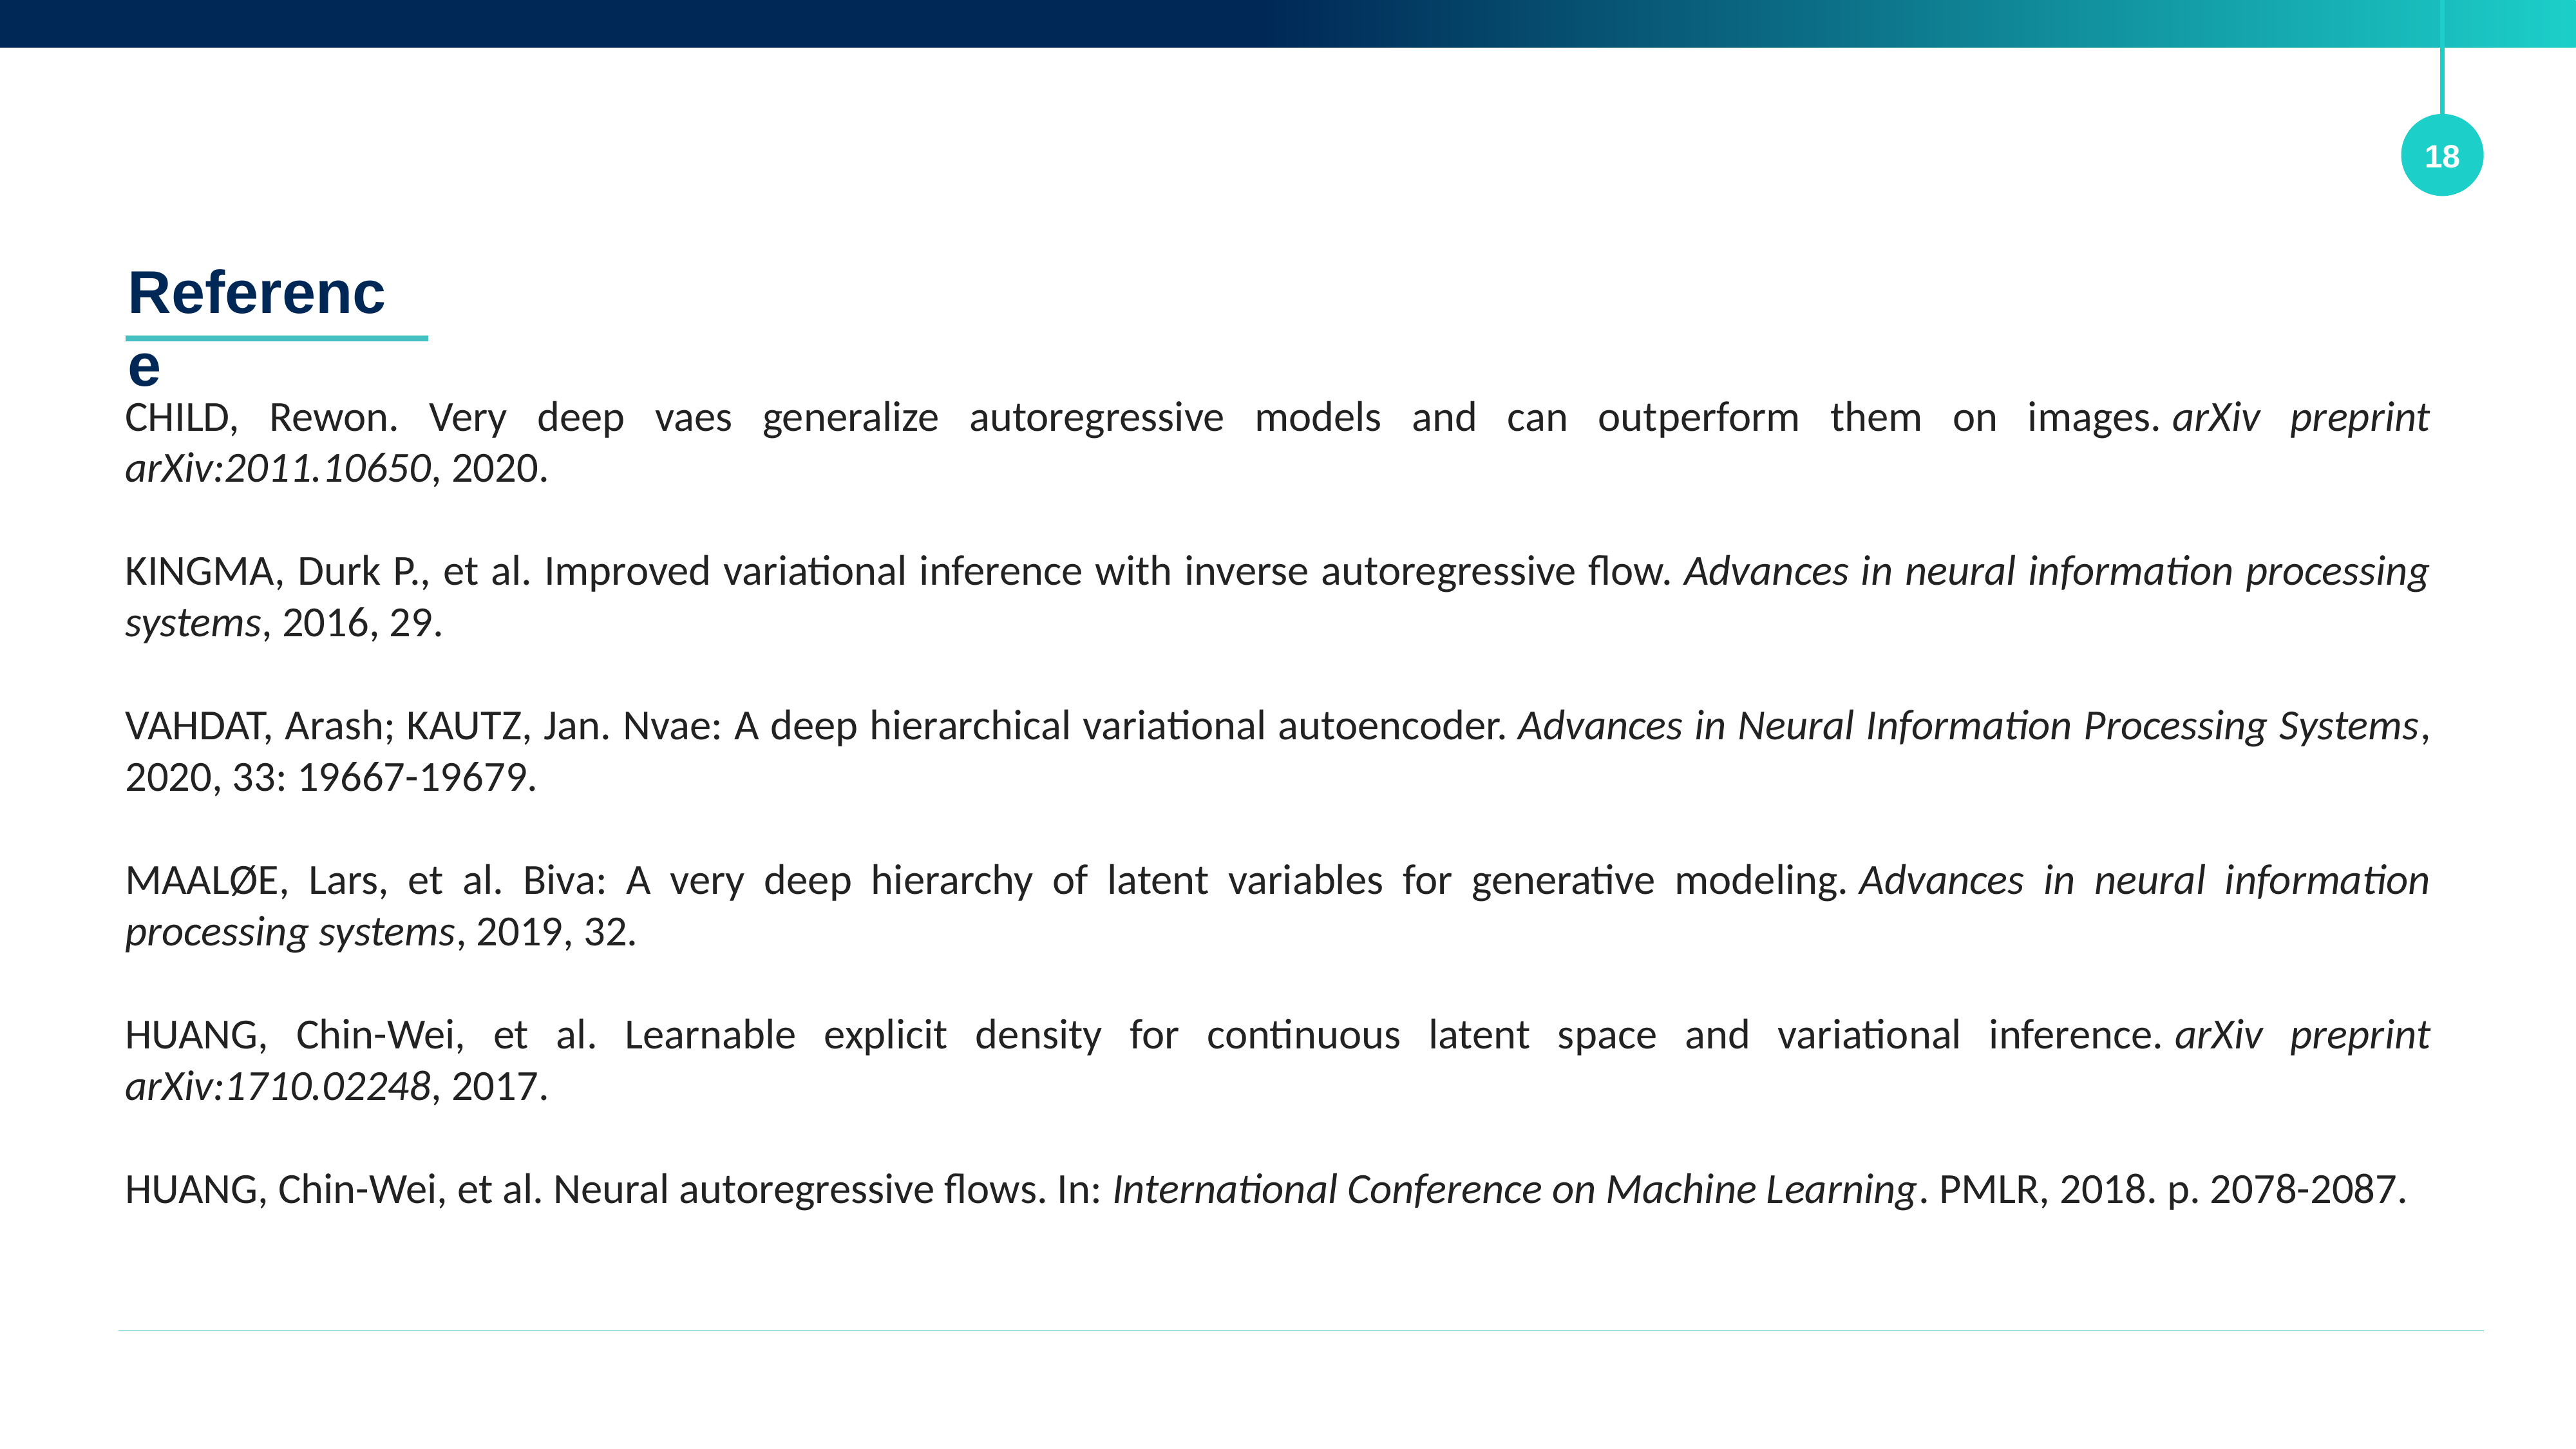

18
Reference
CHILD, Rewon. Very deep vaes generalize autoregressive models and can outperform them on images. arXiv preprint arXiv:2011.10650, 2020.

KINGMA, Durk P., et al. Improved variational inference with inverse autoregressive flow. Advances in neural information processing systems, 2016, 29.

VAHDAT, Arash; KAUTZ, Jan. Nvae: A deep hierarchical variational autoencoder. Advances in Neural Information Processing Systems, 2020, 33: 19667-19679.

MAALØE, Lars, et al. Biva: A very deep hierarchy of latent variables for generative modeling. Advances in neural information processing systems, 2019, 32.

HUANG, Chin-Wei, et al. Learnable explicit density for continuous latent space and variational inference. arXiv preprint arXiv:1710.02248, 2017.

HUANG, Chin-Wei, et al. Neural autoregressive flows. In: International Conference on Machine Learning. PMLR, 2018. p. 2078-2087.